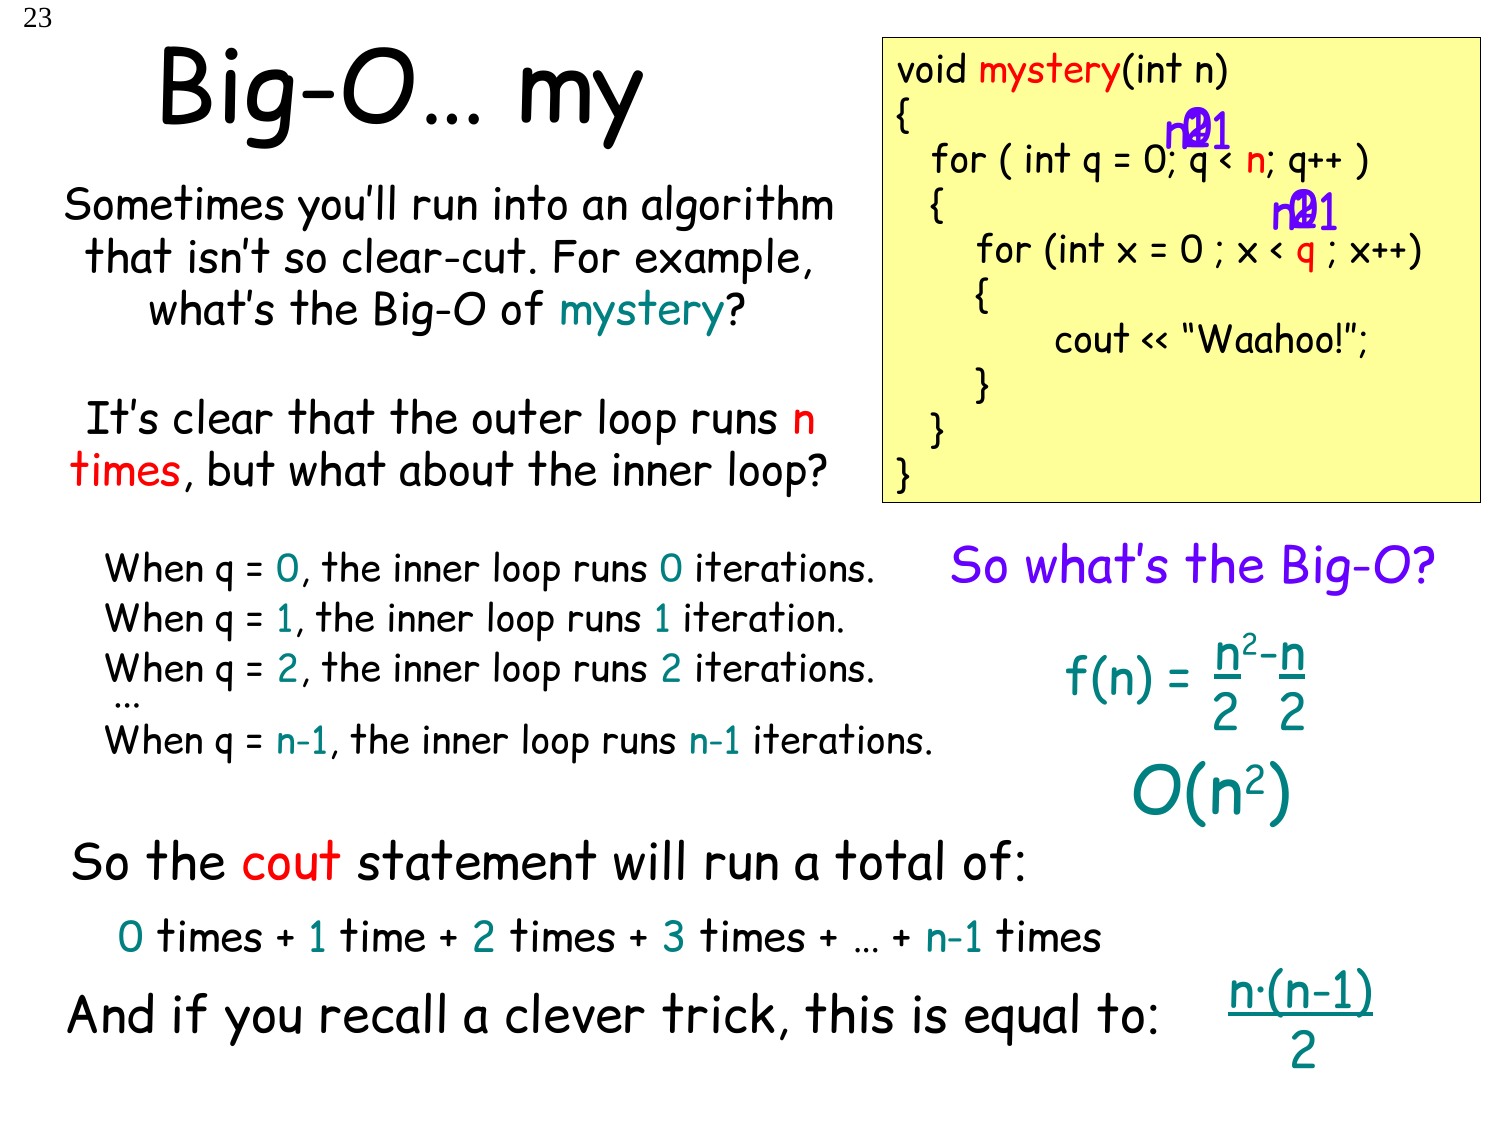

# Big-O… my
23
void mystery(int n)
{
   for ( int q = 0; q < n; q++ )
   {
       for (int x = 0 ; x < q ; x++)
       {
              cout << “Waahoo!”;
       }
   }
}
0
0
2
2
1
1
n-1
n-1
Sometimes you’ll run into an algorithm that isn’t so clear-cut. For example, what’s the Big-O of mystery?
It’s clear that the outer loop runs n times, but what about the inner loop?
So what’s the Big-O?
When q = 0, the inner loop runs 0 iterations.
When q = 1, the inner loop runs 1 iteration.
          n2-n
          2   2
f(n) =
When q = 2, the inner loop runs 2 iterations.
...
When q = n-1, the inner loop runs n-1 iterations.
O(n2)
So the cout statement will run a total of:
0 times + 1 time + 2 times + 3 times + … + n-1 times
n·(n-1)
    2
And if you recall a clever trick, this is equal to: